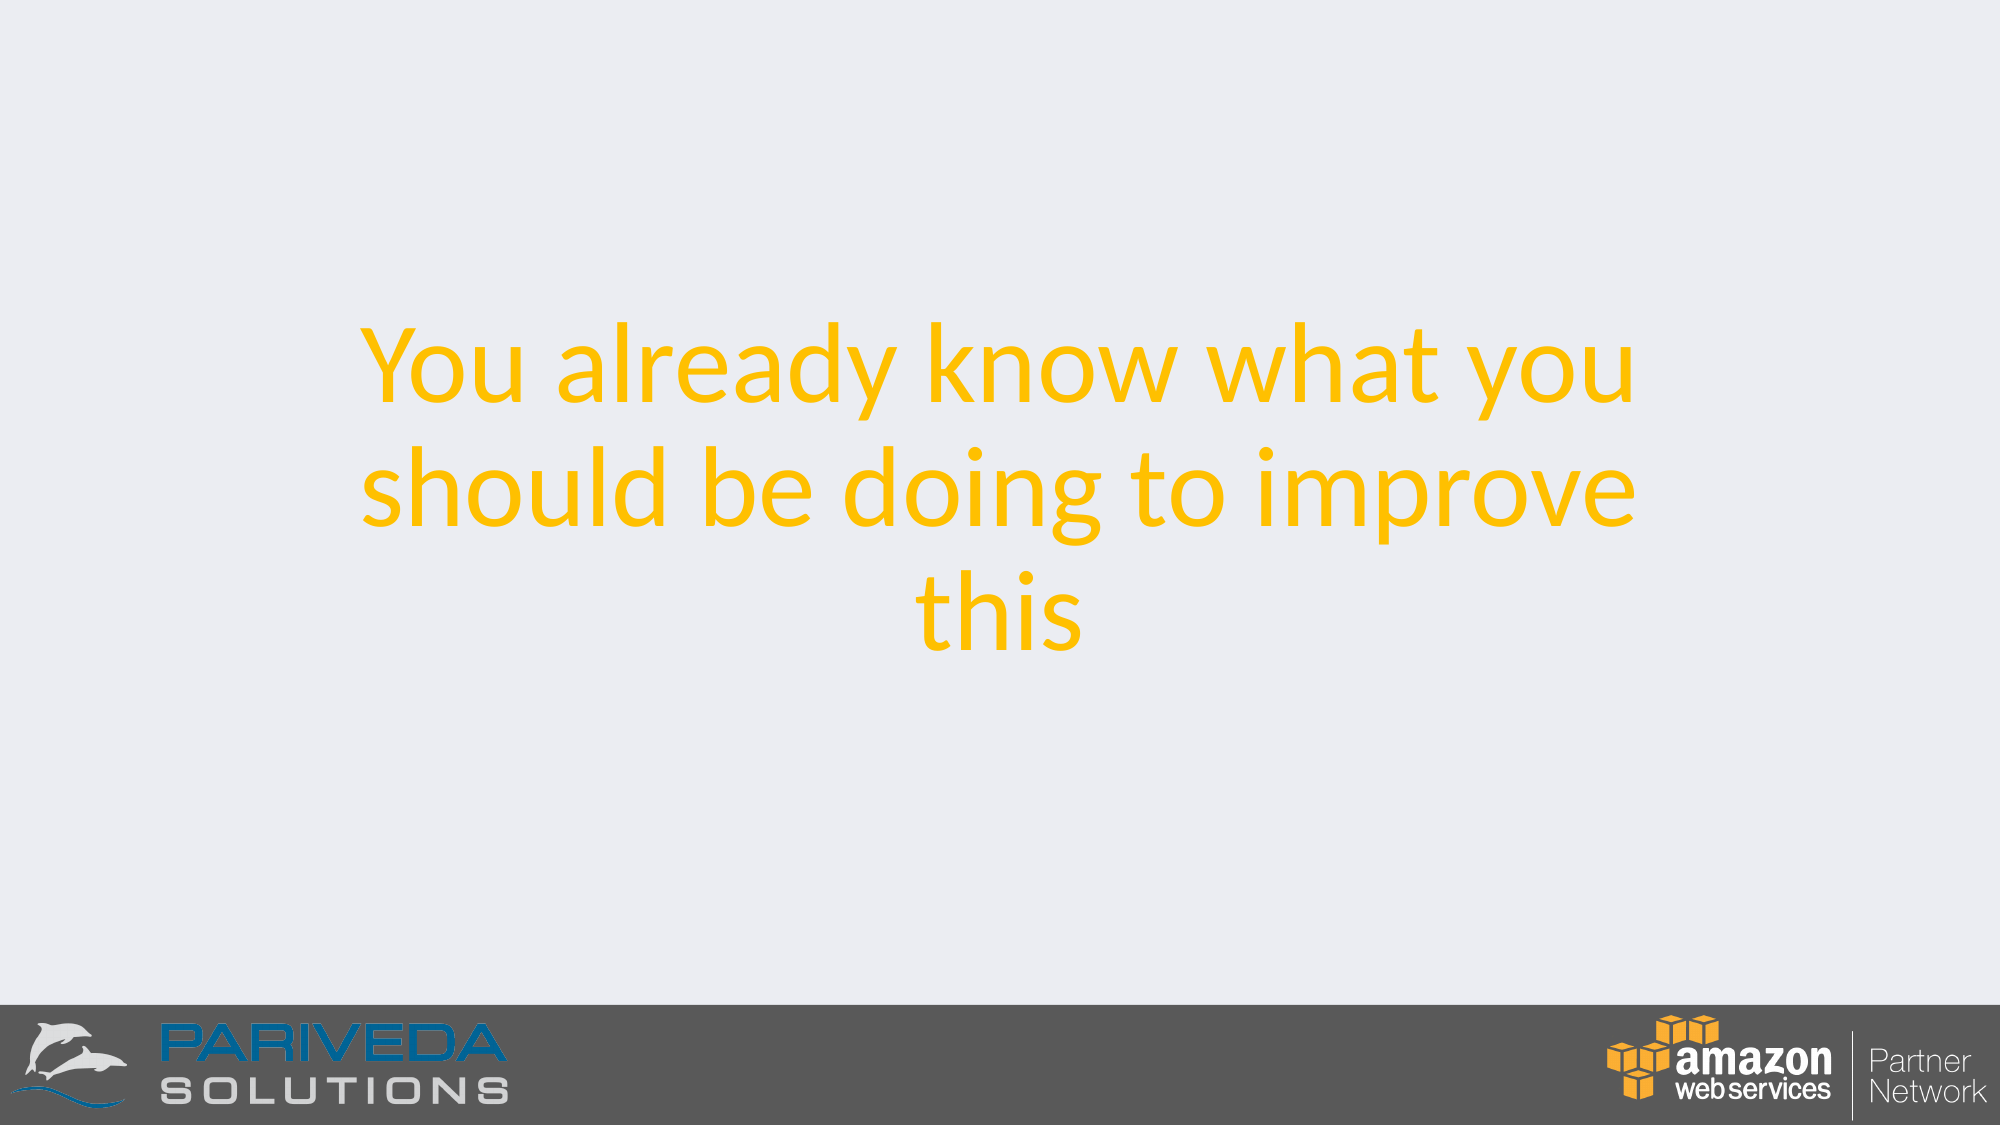

# You already know what you should be doing to improve this